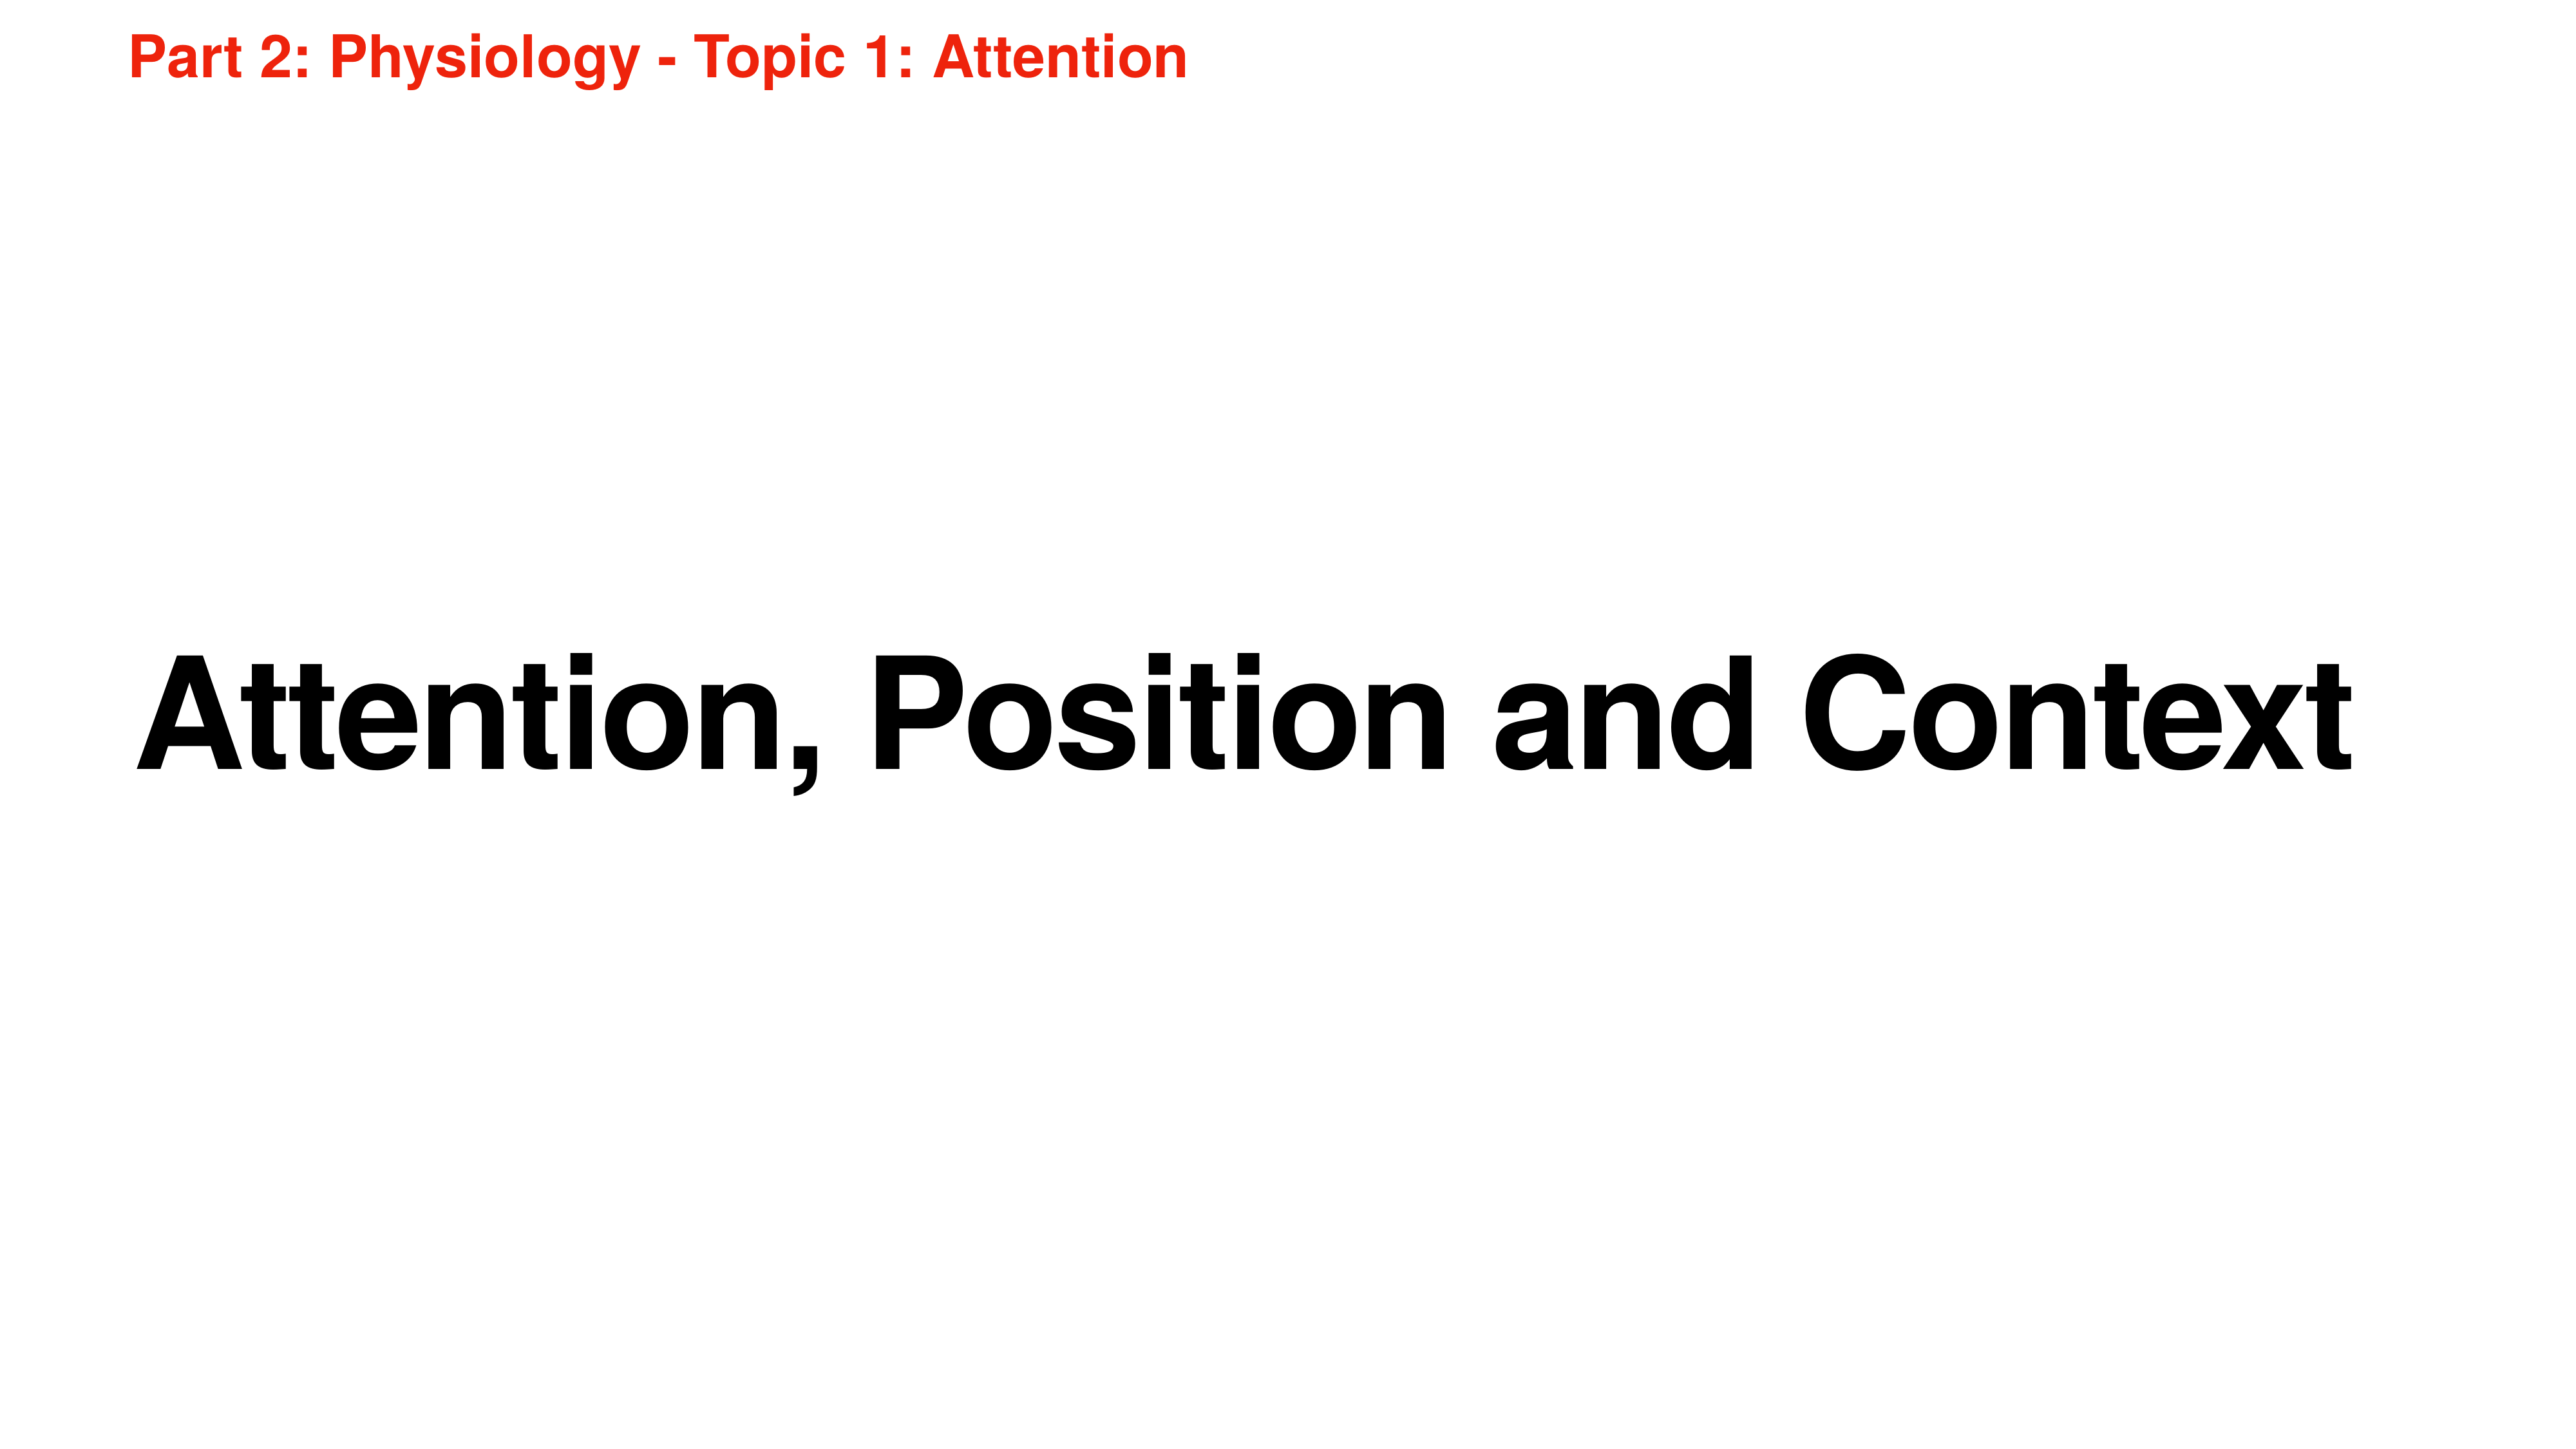

Part 2: Physiology - Topic 1: Attention
# Attention, Position and Context